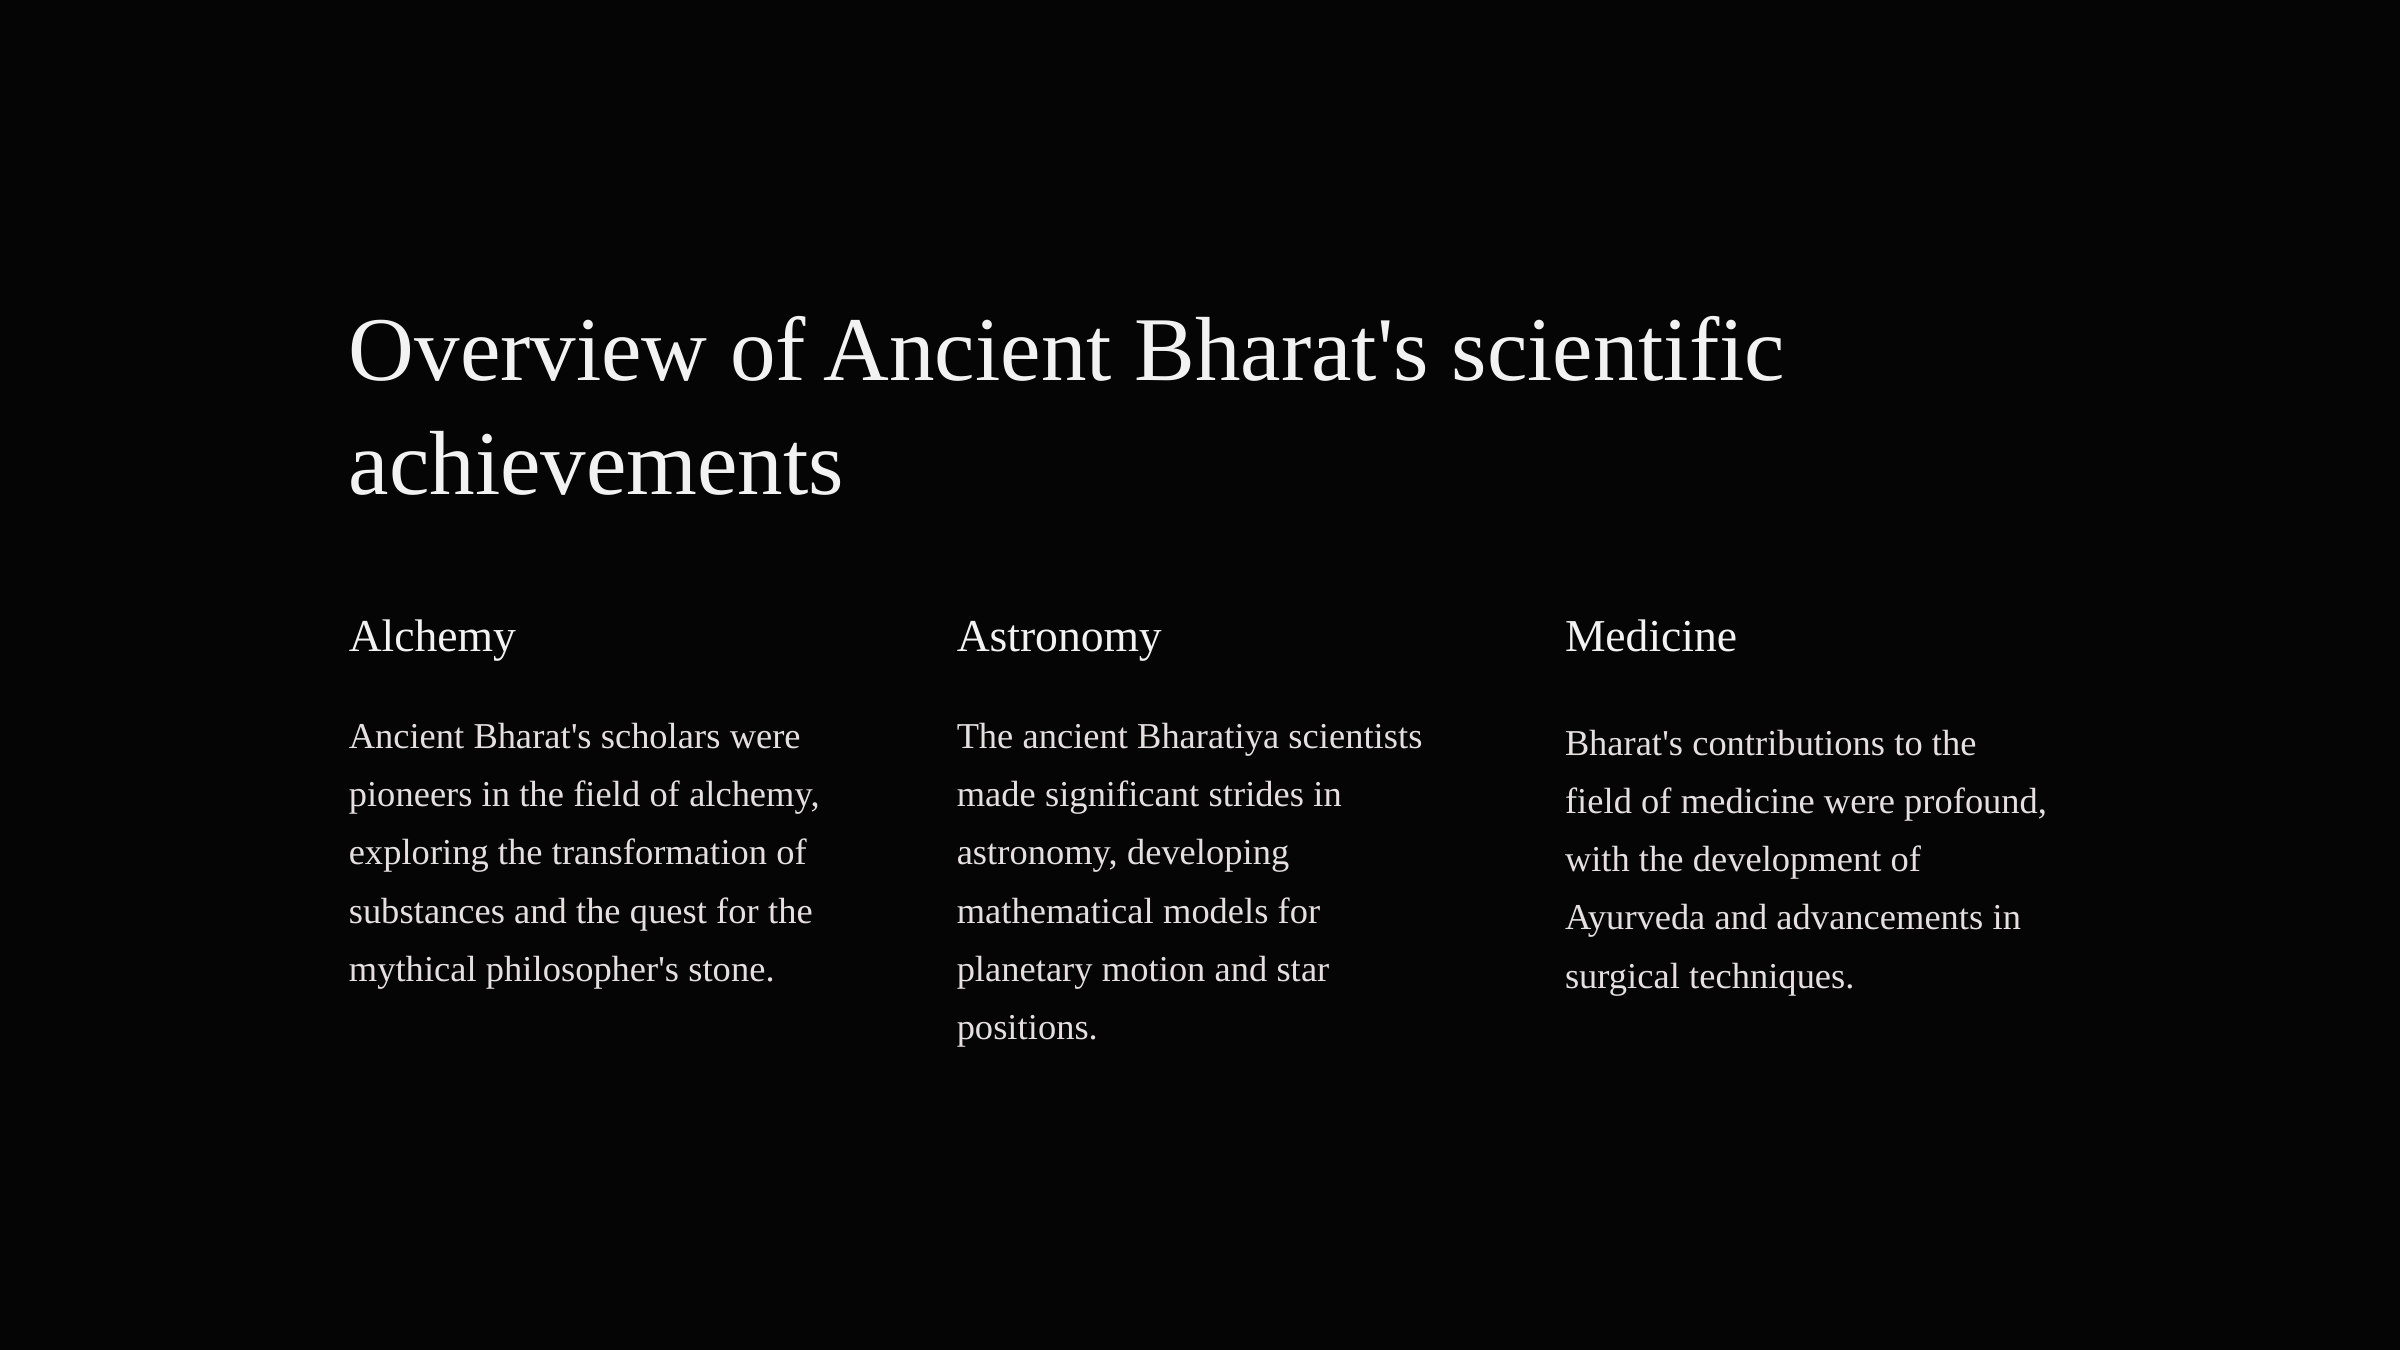

Overview of Ancient Bharat's scientific achievements
Alchemy
Astronomy
Medicine
Ancient Bharat's scholars were pioneers in the field of alchemy, exploring the transformation of substances and the quest for the mythical philosopher's stone.
The ancient Bharatiya scientists made significant strides in astronomy, developing mathematical models for planetary motion and star positions.
Bharat's contributions to the field of medicine were profound, with the development of Ayurveda and advancements in surgical techniques.